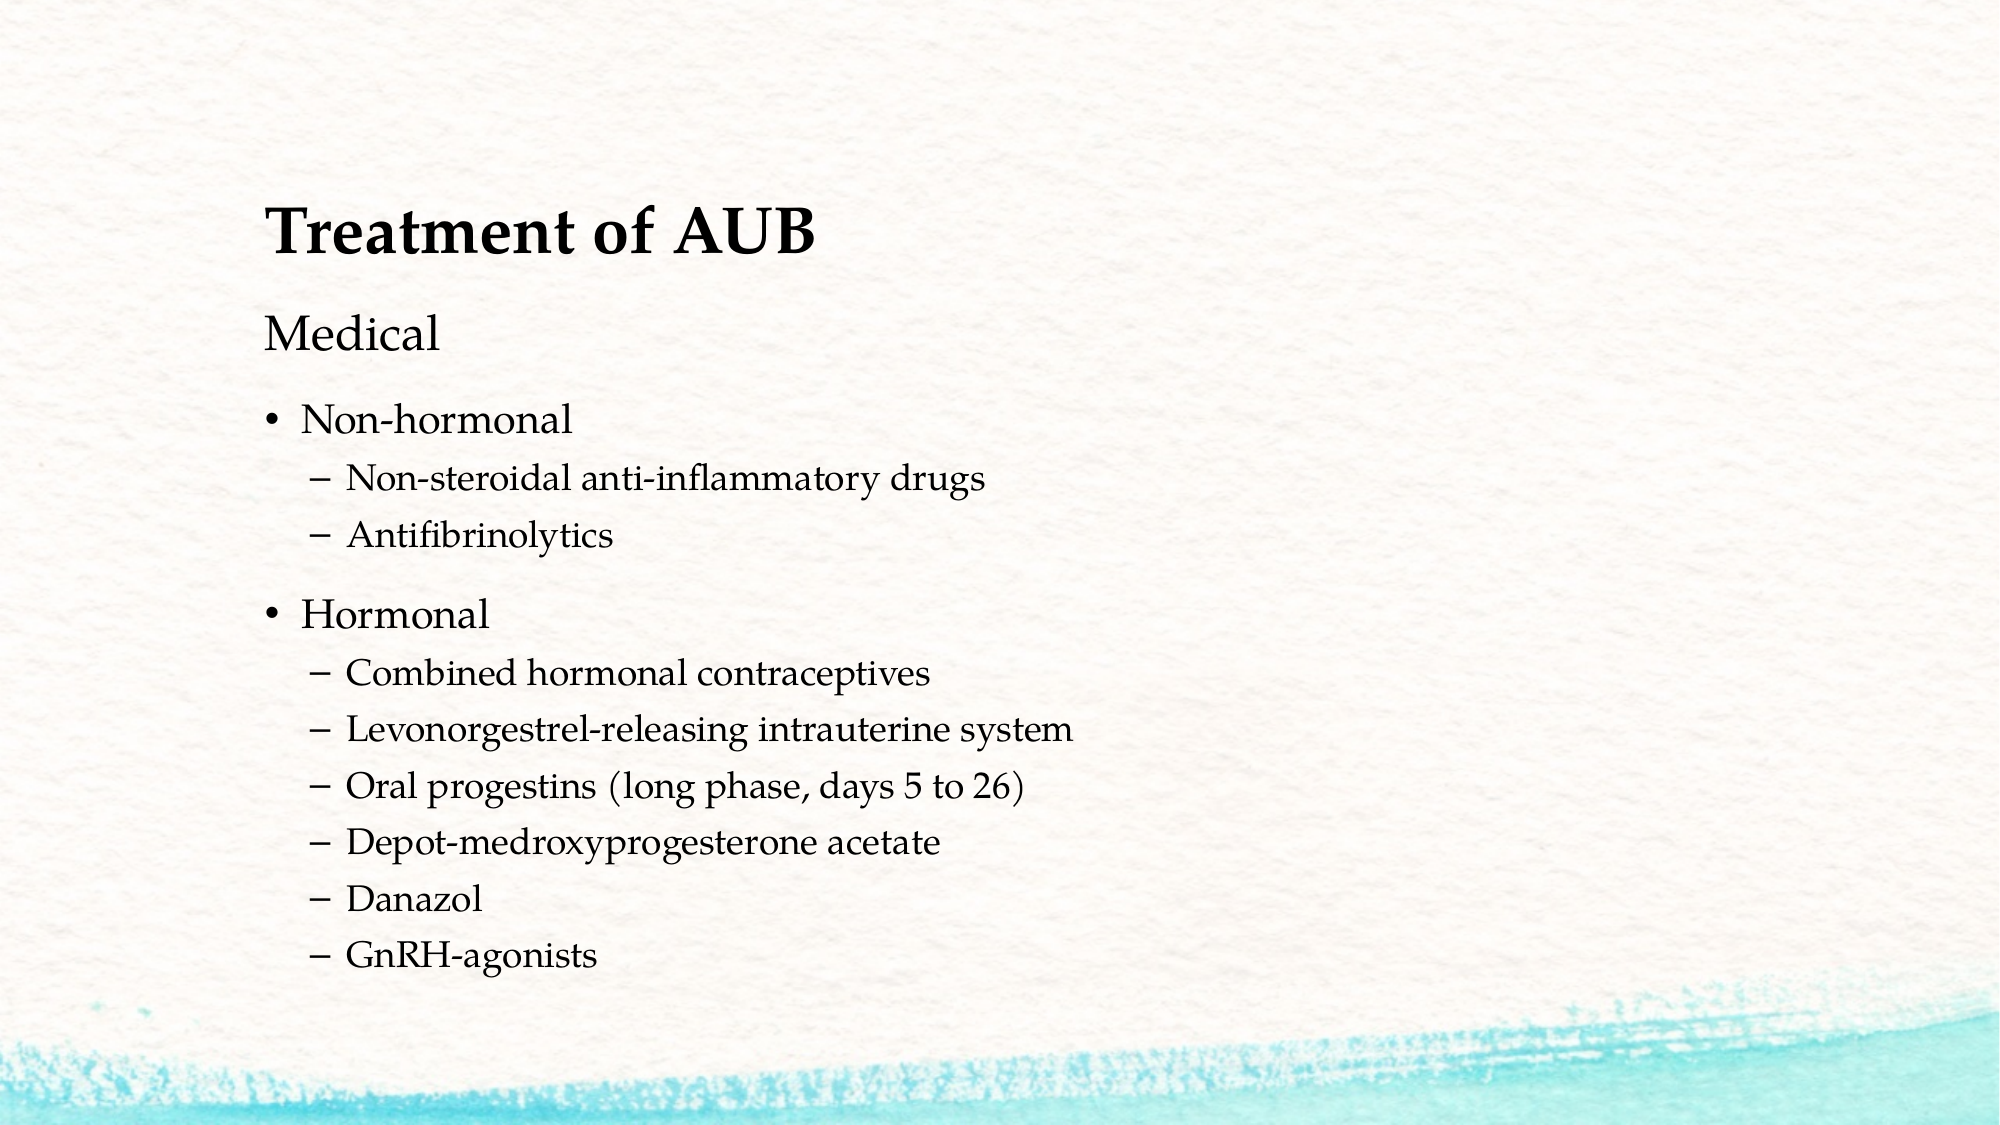

# Treatment of AUB
Medical
Non-hormonal
Non-steroidal anti-inflammatory drugs
Antifibrinolytics
Hormonal
Combined hormonal contraceptives
Levonorgestrel-releasing intrauterine system
Oral progestins (long phase, days 5 to 26)
Depot-medroxyprogesterone acetate
Danazol
GnRH-agonists